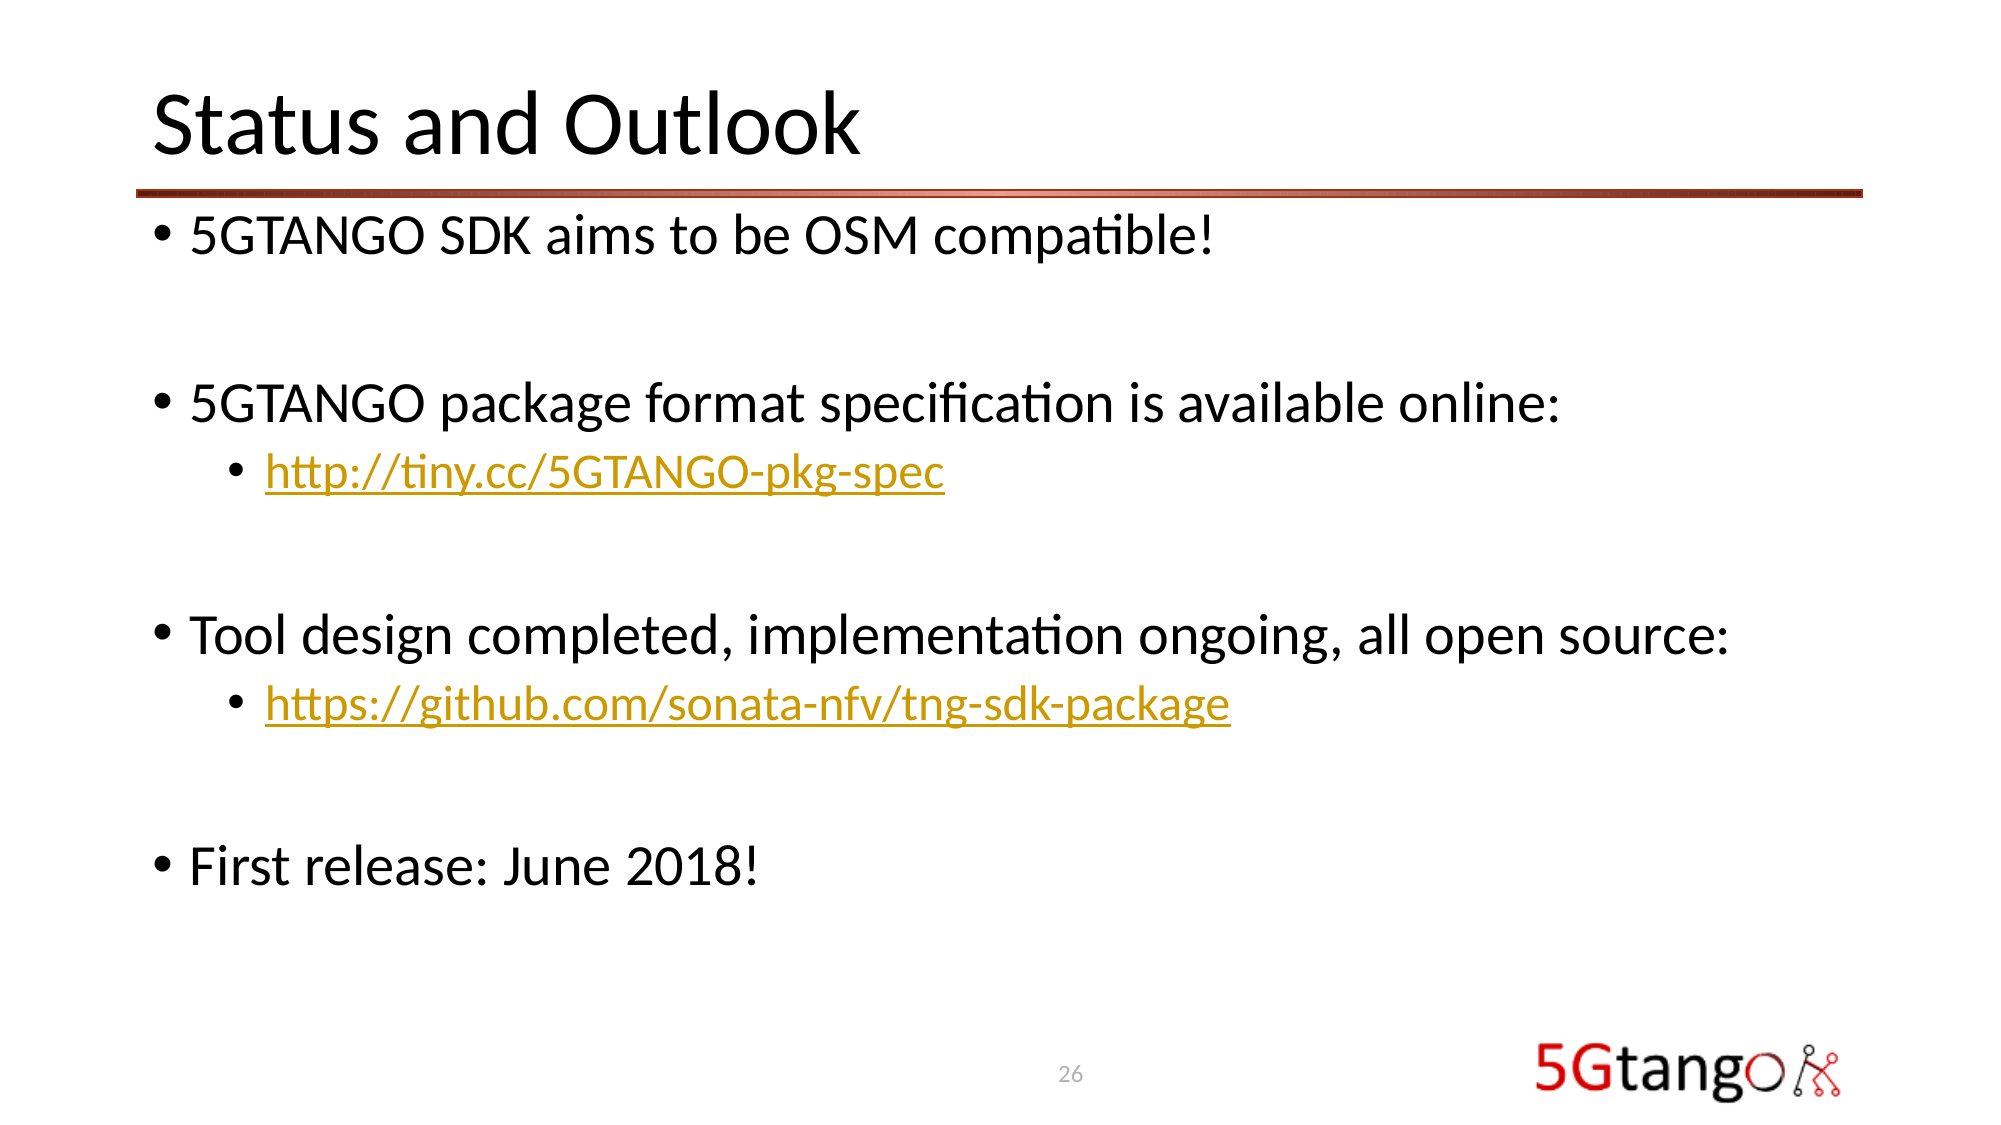

# Status and Outlook
5GTANGO SDK aims to be OSM compatible!

5GTANGO package format specification is available online:
http://tiny.cc/5GTANGO-pkg-spec

Tool design completed, implementation ongoing, all open source:
https://github.com/sonata-nfv/tng-sdk-package

First release: June 2018!

26